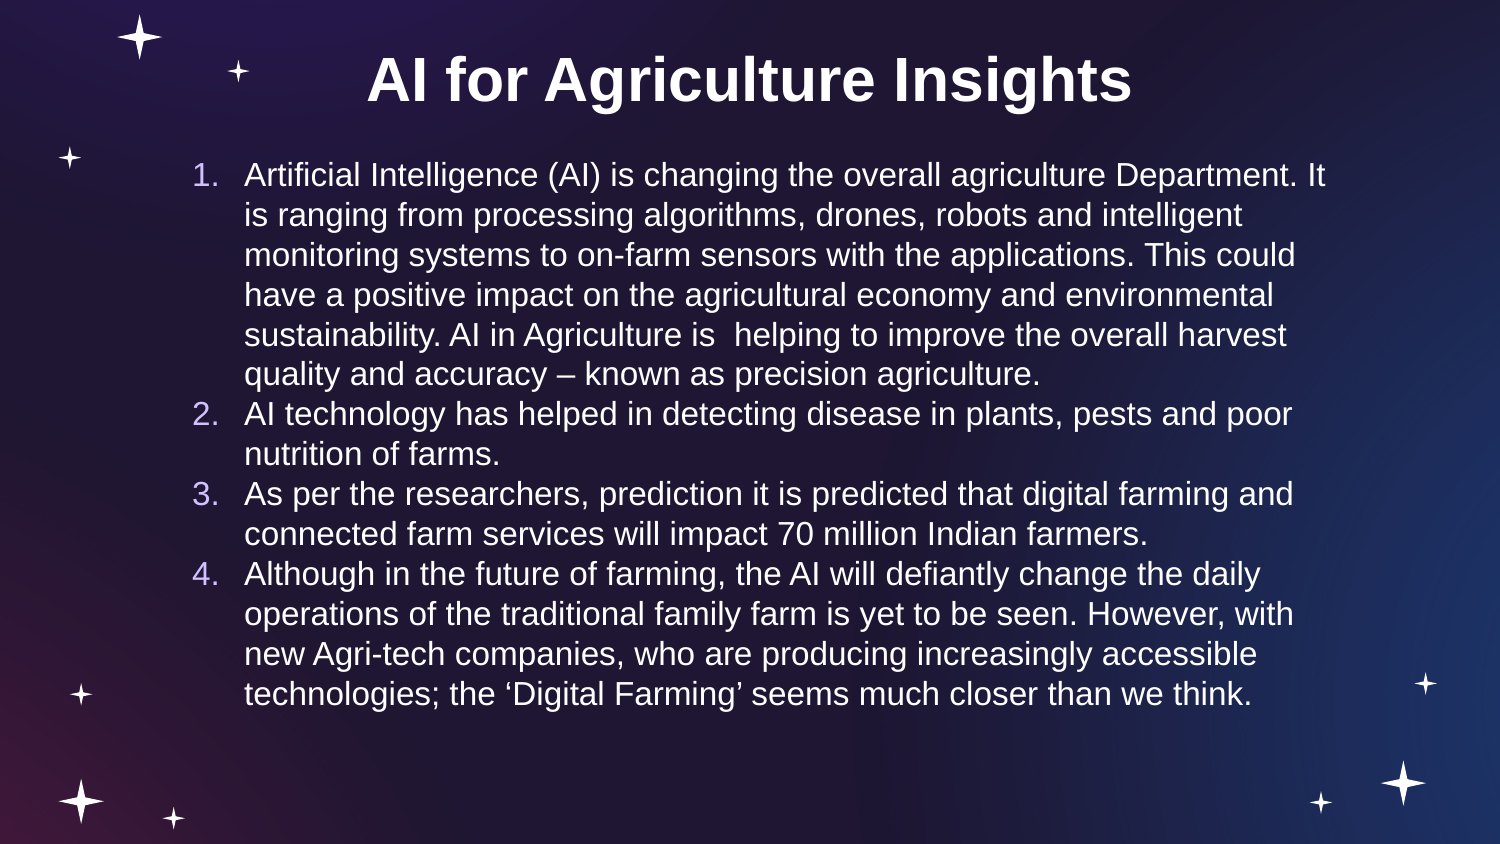

# AI for Agriculture Insights
Artificial Intelligence (AI) is changing the overall agriculture Department. It is ranging from processing algorithms, drones, robots and intelligent monitoring systems to on-farm sensors with the applications. This could have a positive impact on the agricultural economy and environmental sustainability. AI in Agriculture is  helping to improve the overall harvest quality and accuracy – known as precision agriculture.
AI technology has helped in detecting disease in plants, pests and poor nutrition of farms.
As per the researchers, prediction it is predicted that digital farming and connected farm services will impact 70 million Indian farmers.
Although in the future of farming, the AI will defiantly change the daily operations of the traditional family farm is yet to be seen. However, with new Agri-tech companies, who are producing increasingly accessible technologies; the ‘Digital Farming’ seems much closer than we think.